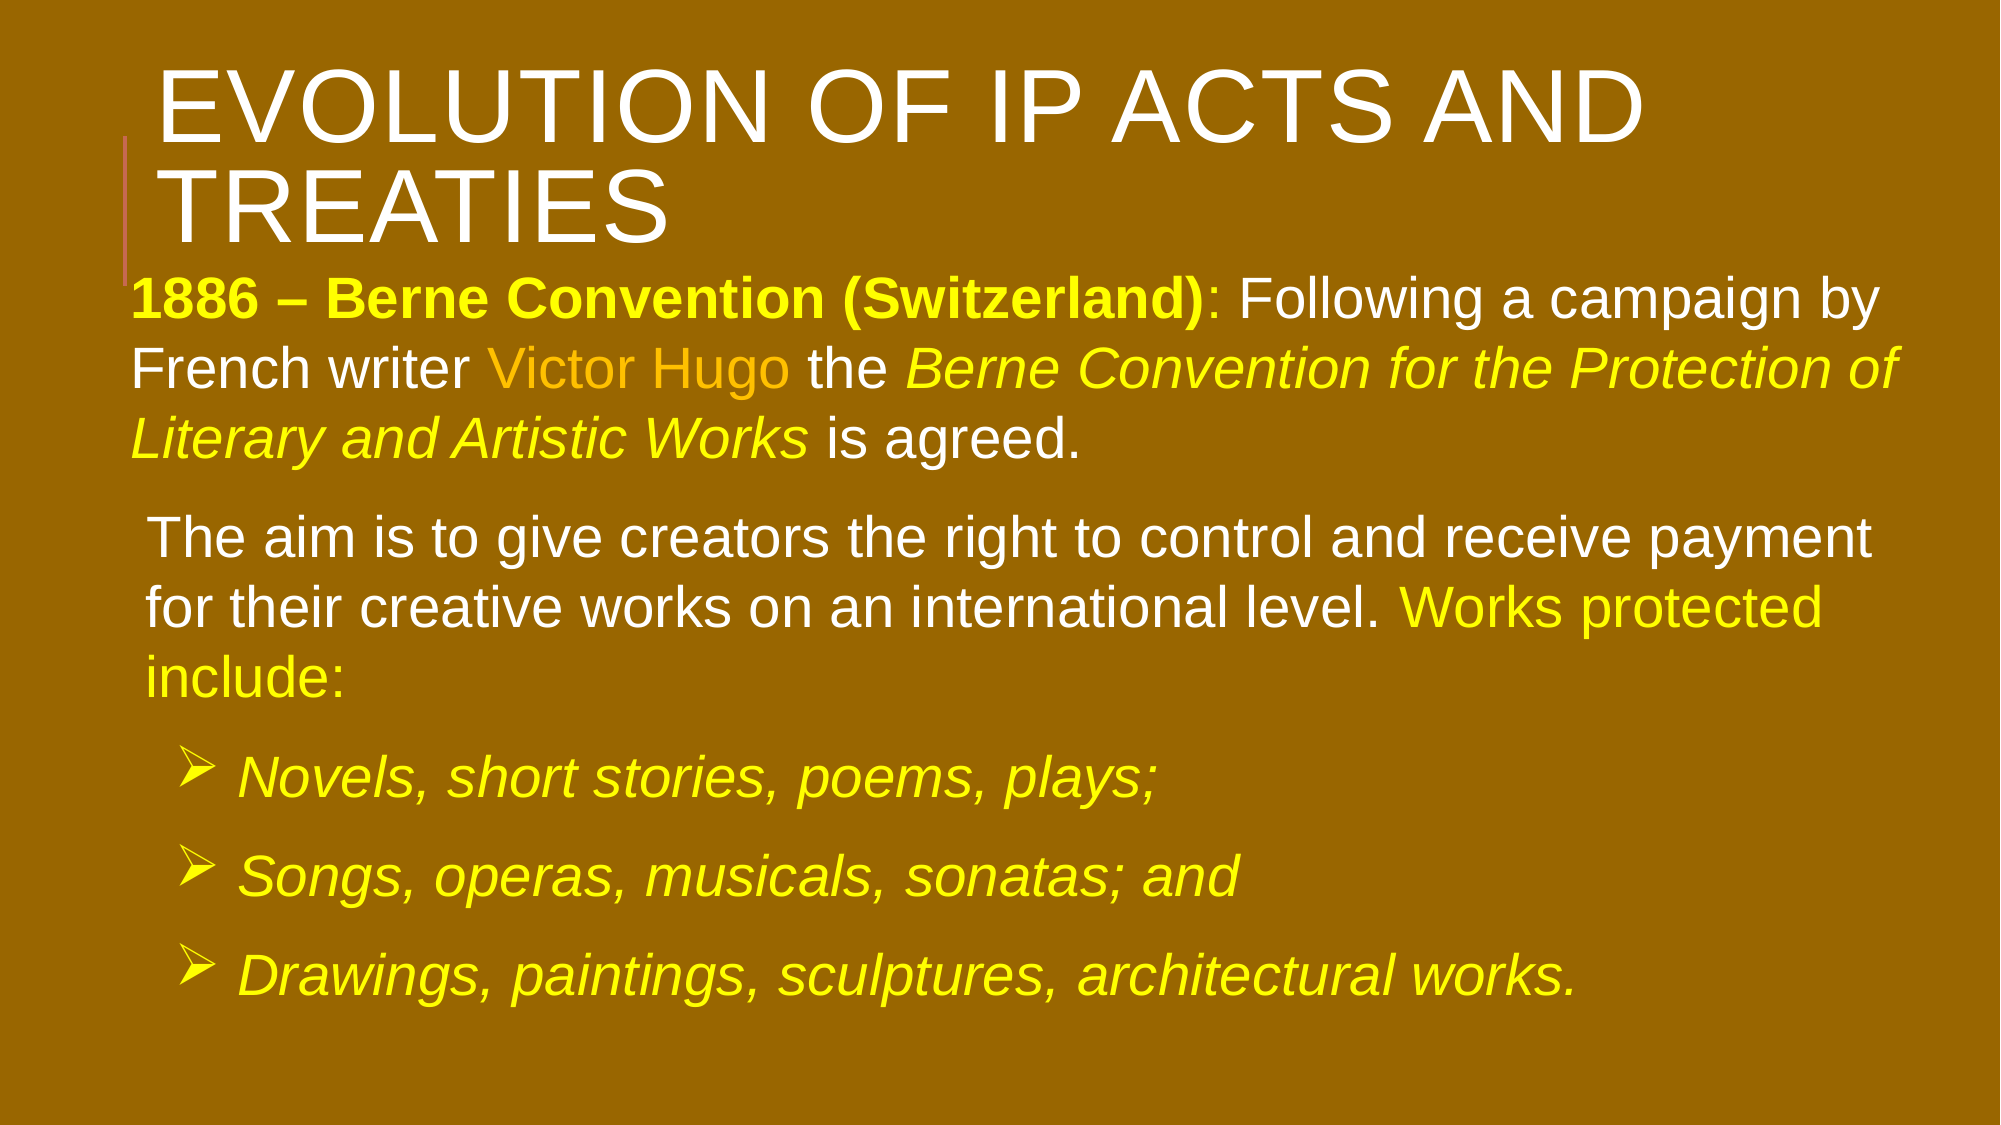

# EVOLUTION OF IP ACTS AND TREATIES
1886 – Berne Convention (Switzerland): Following a campaign by French writer Victor Hugo the Berne Convention for the Protection of Literary and Artistic Works is agreed.
The aim is to give creators the right to control and receive payment for their creative works on an international level. Works protected include:
 Novels, short stories, poems, plays;
 Songs, operas, musicals, sonatas; and
 Drawings, paintings, sculptures, architectural works.